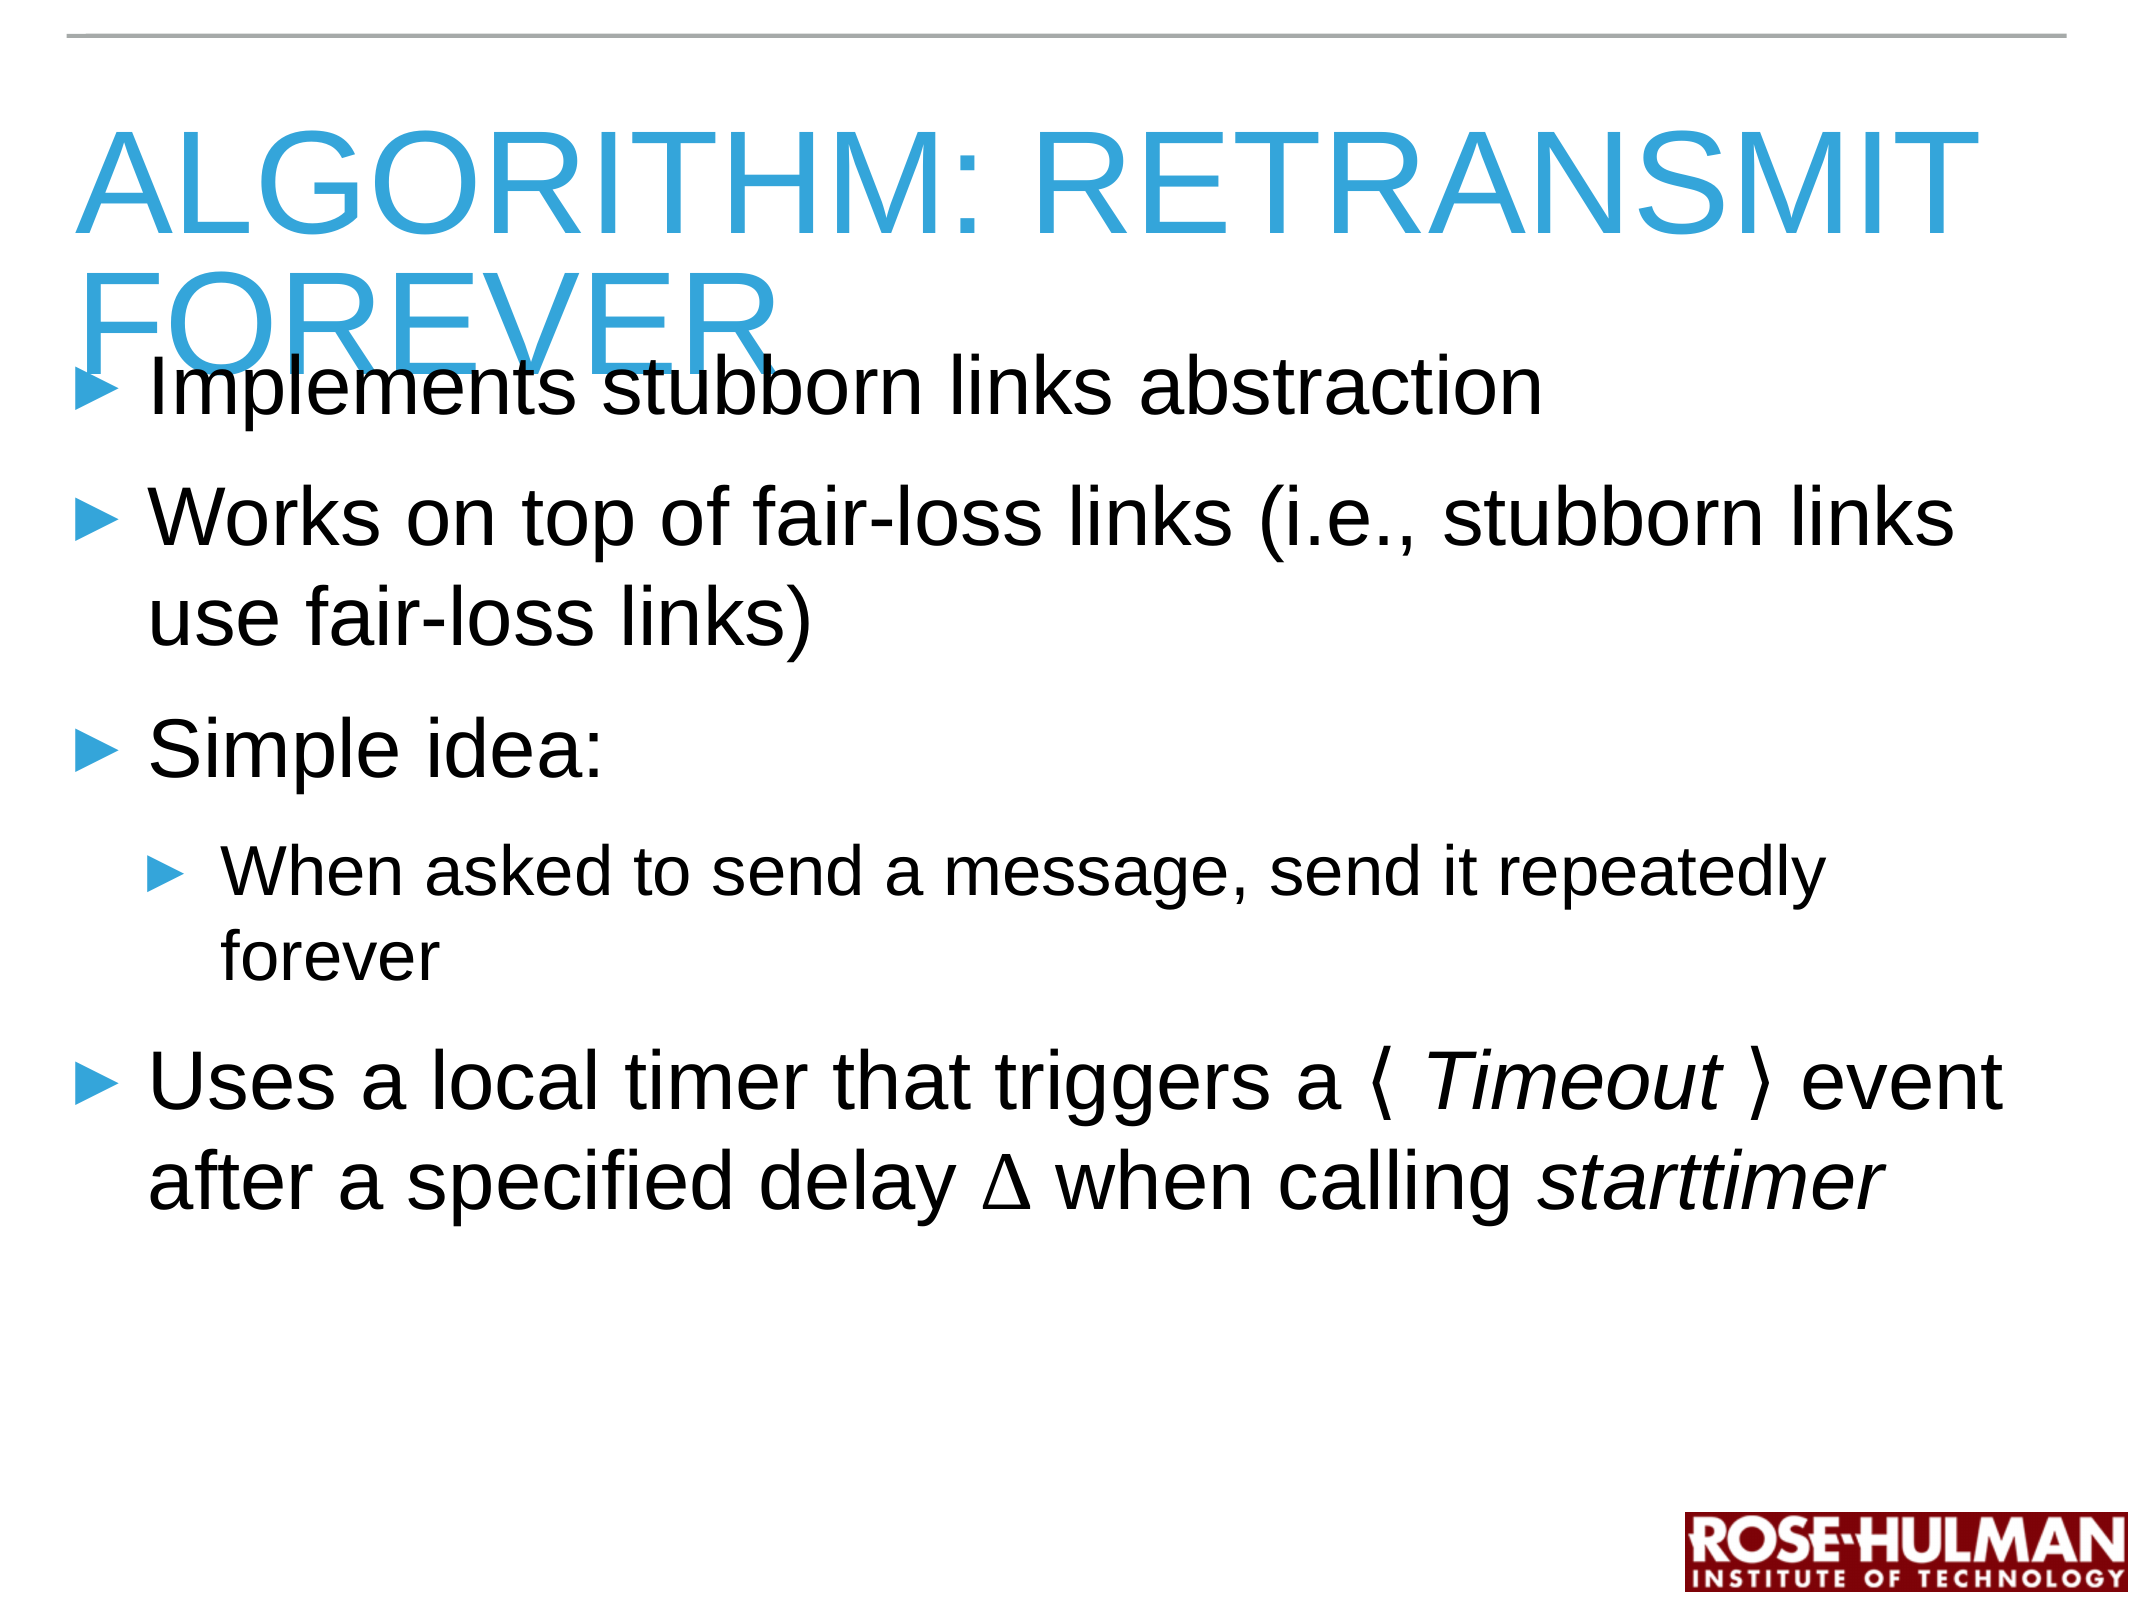

# algorithm: retransmit forever
Implements stubborn links abstraction
Works on top of fair-loss links (i.e., stubborn links use fair-loss links)
Simple idea:
When asked to send a message, send it repeatedly forever
Uses a local timer that triggers a ⟨ Timeout ⟩ event after a specified delay ∆ when calling starttimer
48